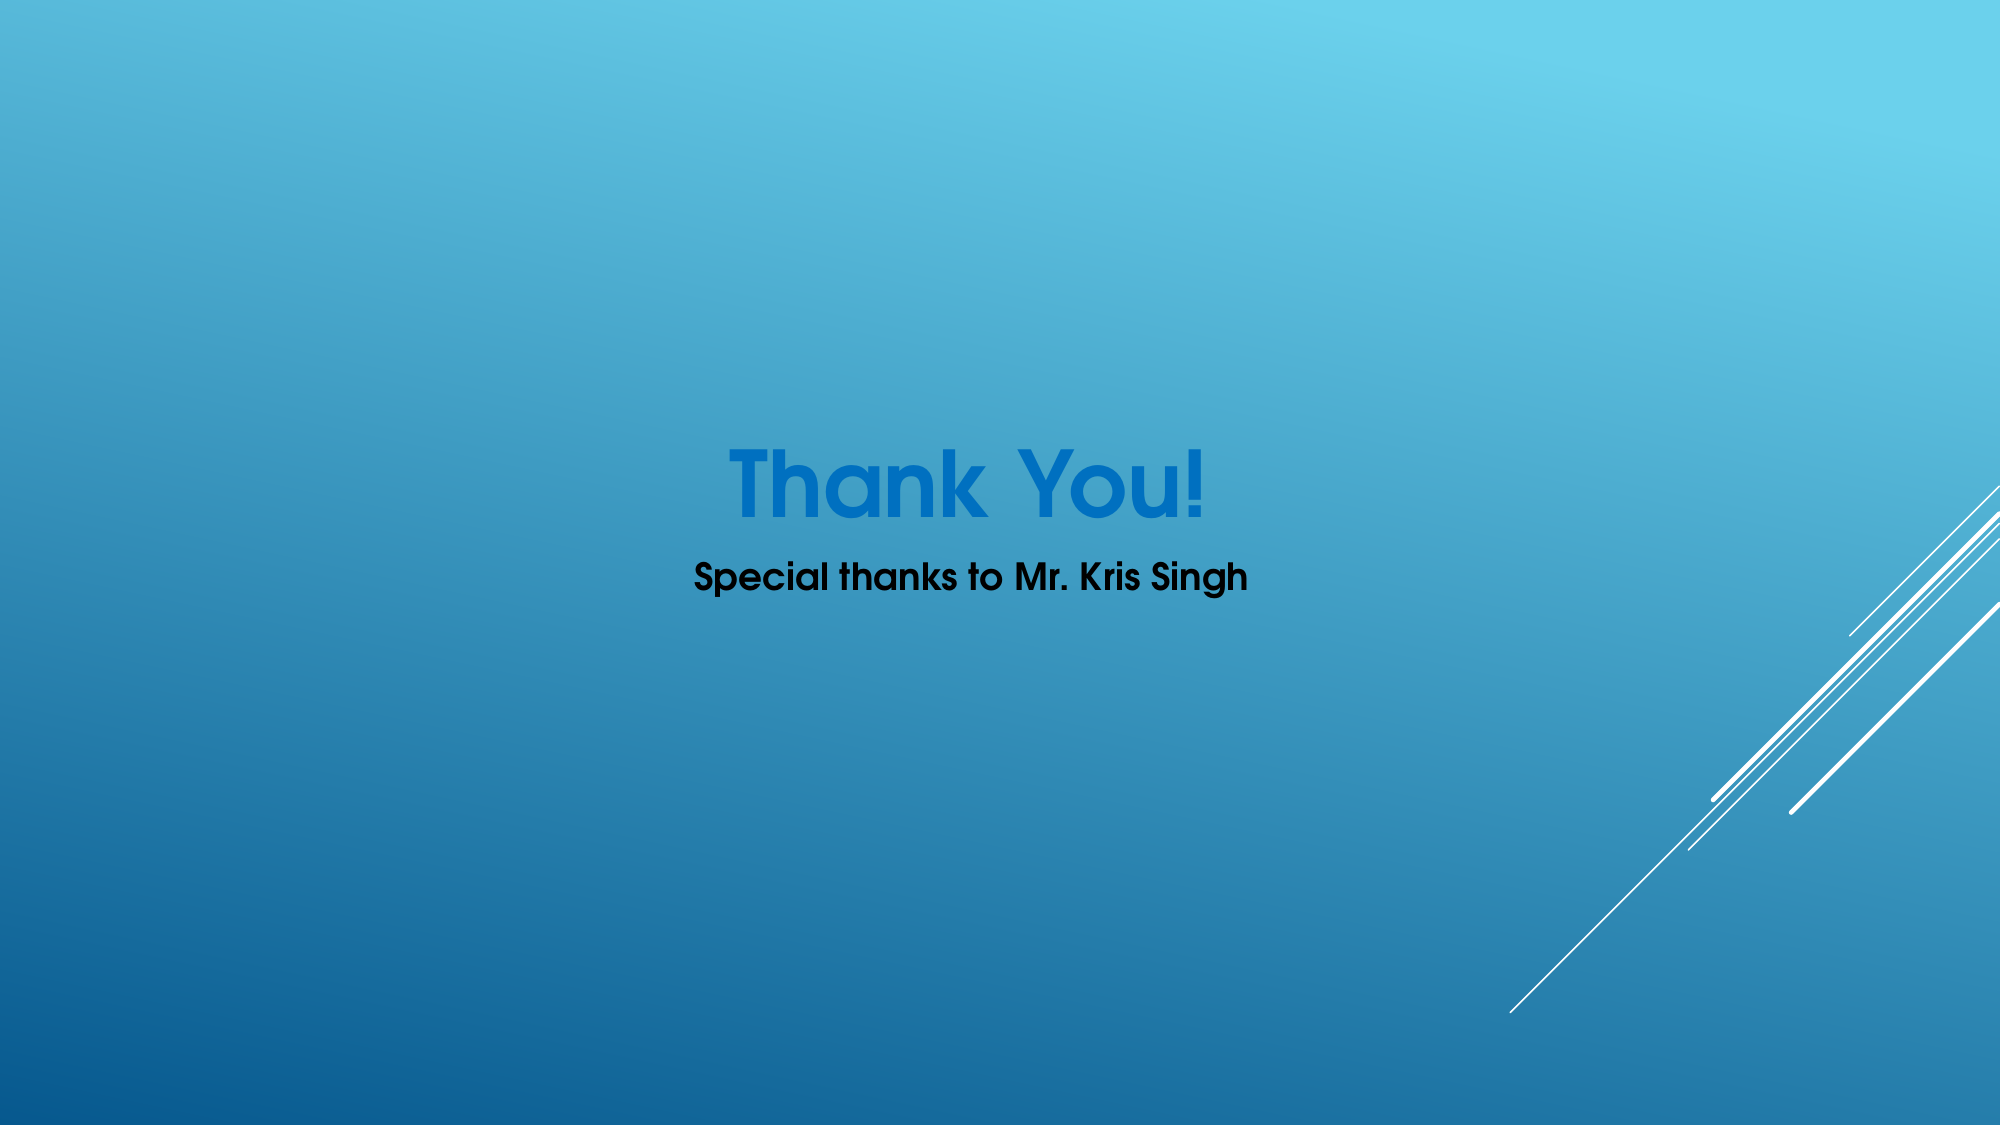

Thank You!
Special thanks to Mr. Kris Singh